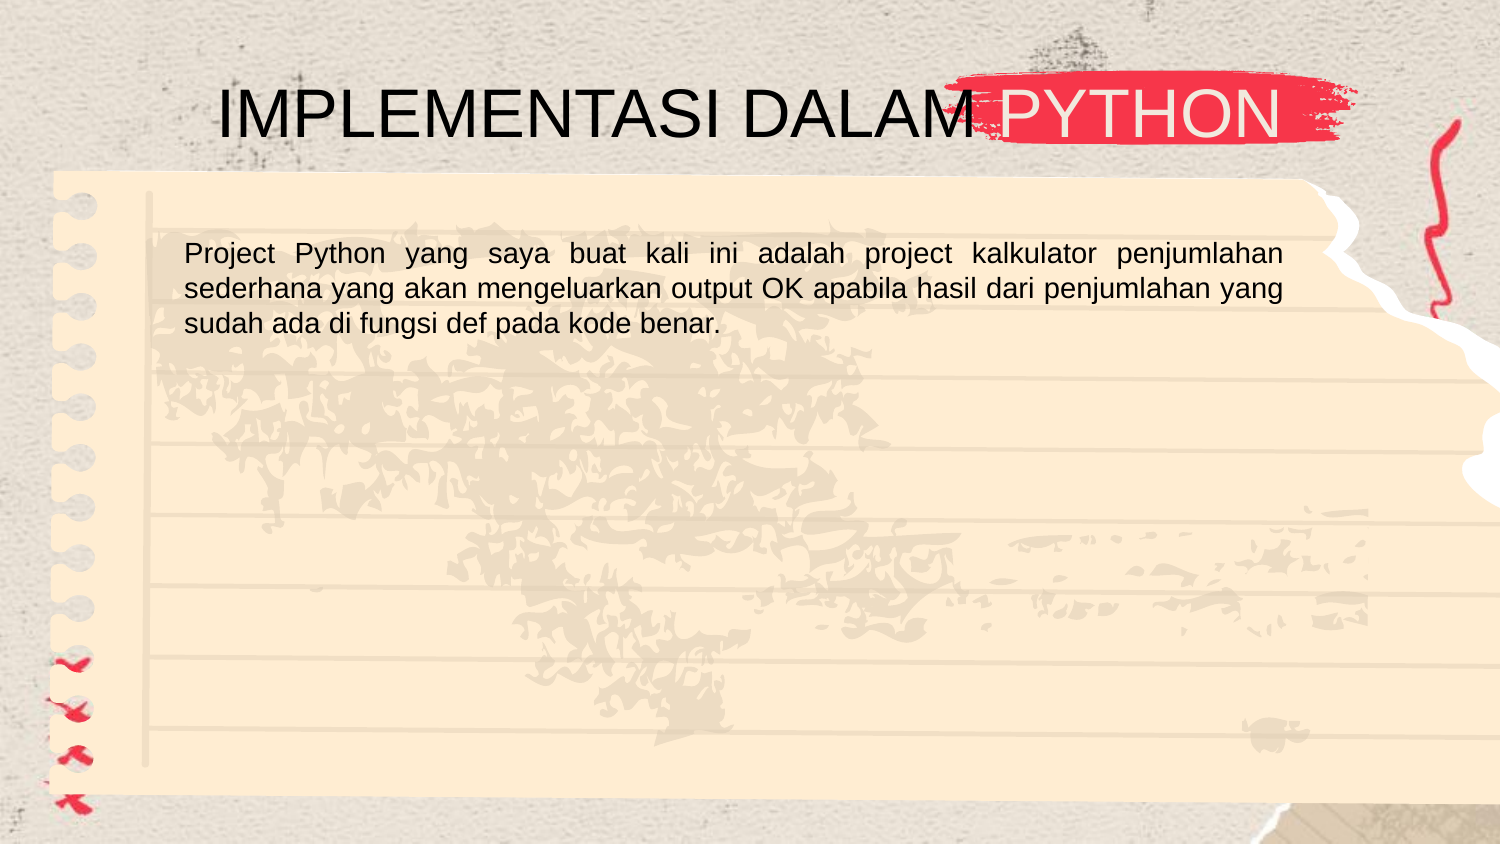

# IMPLEMENTASI DALAM PYTHON

Project Python yang saya buat kali ini adalah project kalkulator penjumlahan sederhana yang akan mengeluarkan output OK apabila hasil dari penjumlahan yang sudah ada di fungsi def pada kode benar.